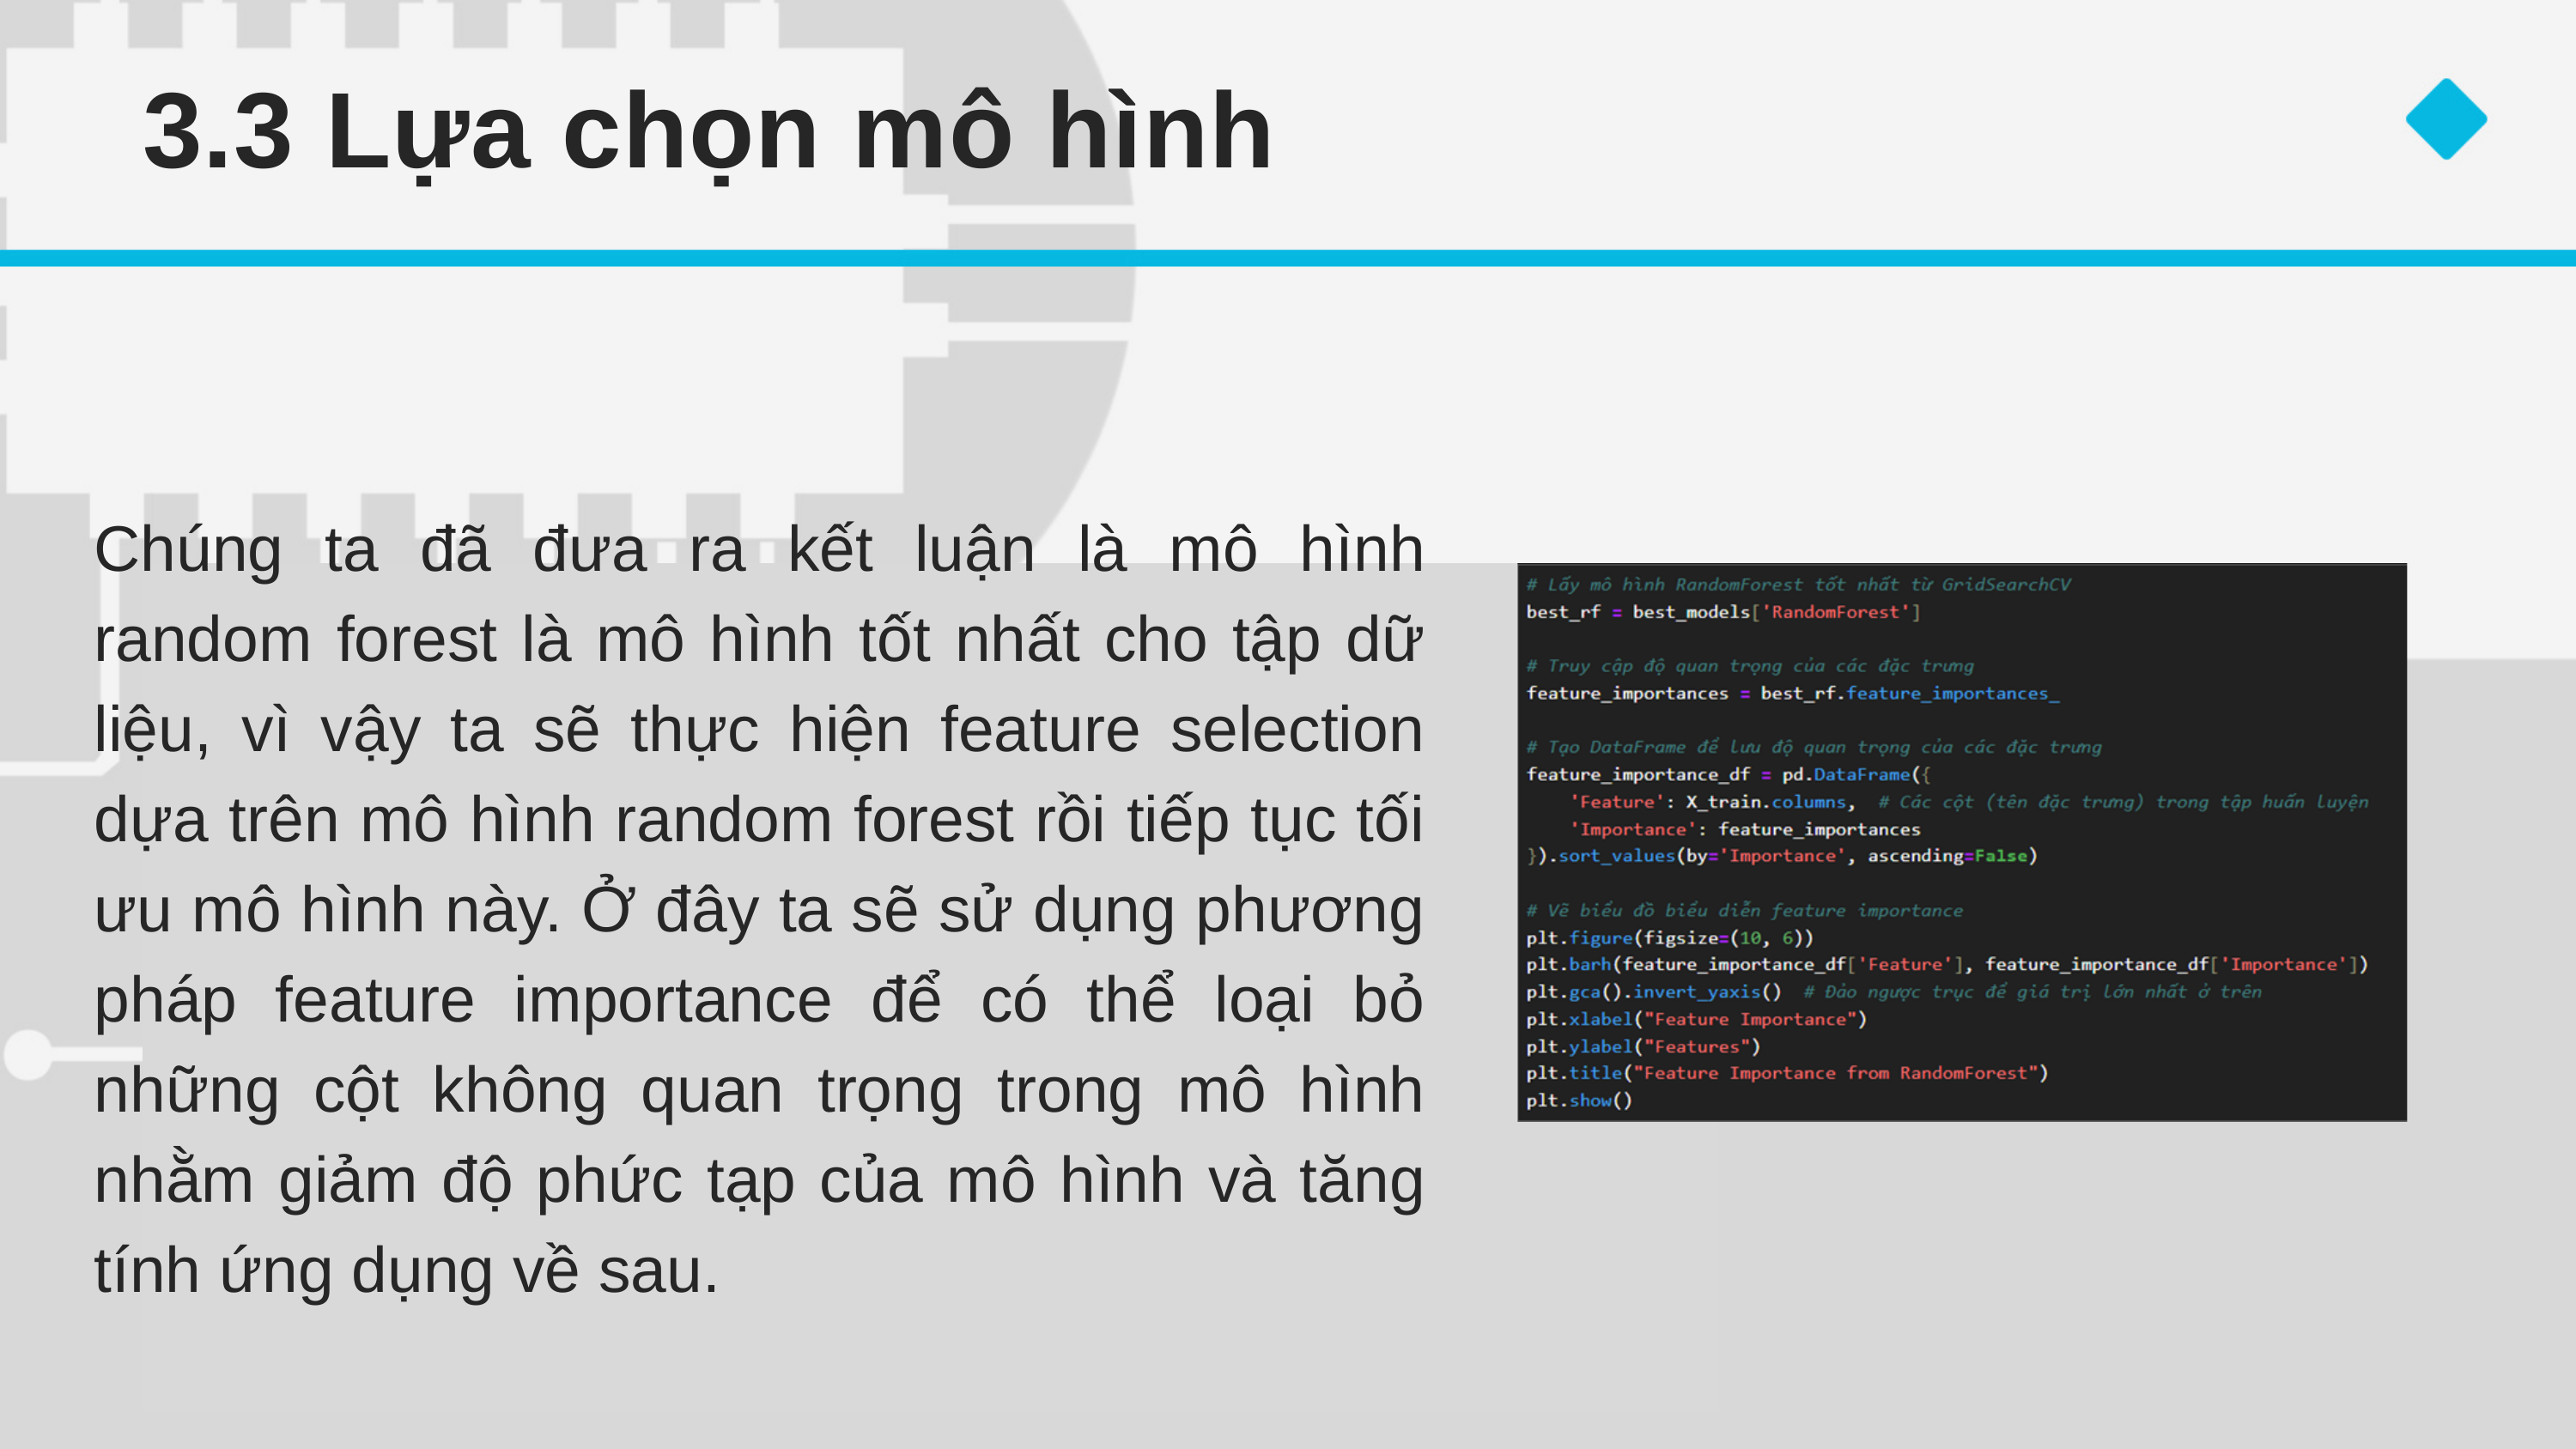

3.3 Lựa chọn mô hình
Chúng ta đã đưa ra kết luận là mô hình random forest là mô hình tốt nhất cho tập dữ liệu, vì vậy ta sẽ thực hiện feature selection dựa trên mô hình random forest rồi tiếp tục tối ưu mô hình này. Ở đây ta sẽ sử dụng phương pháp feature importance để có thể loại bỏ những cột không quan trọng trong mô hình nhằm giảm độ phức tạp của mô hình và tăng tính ứng dụng về sau.